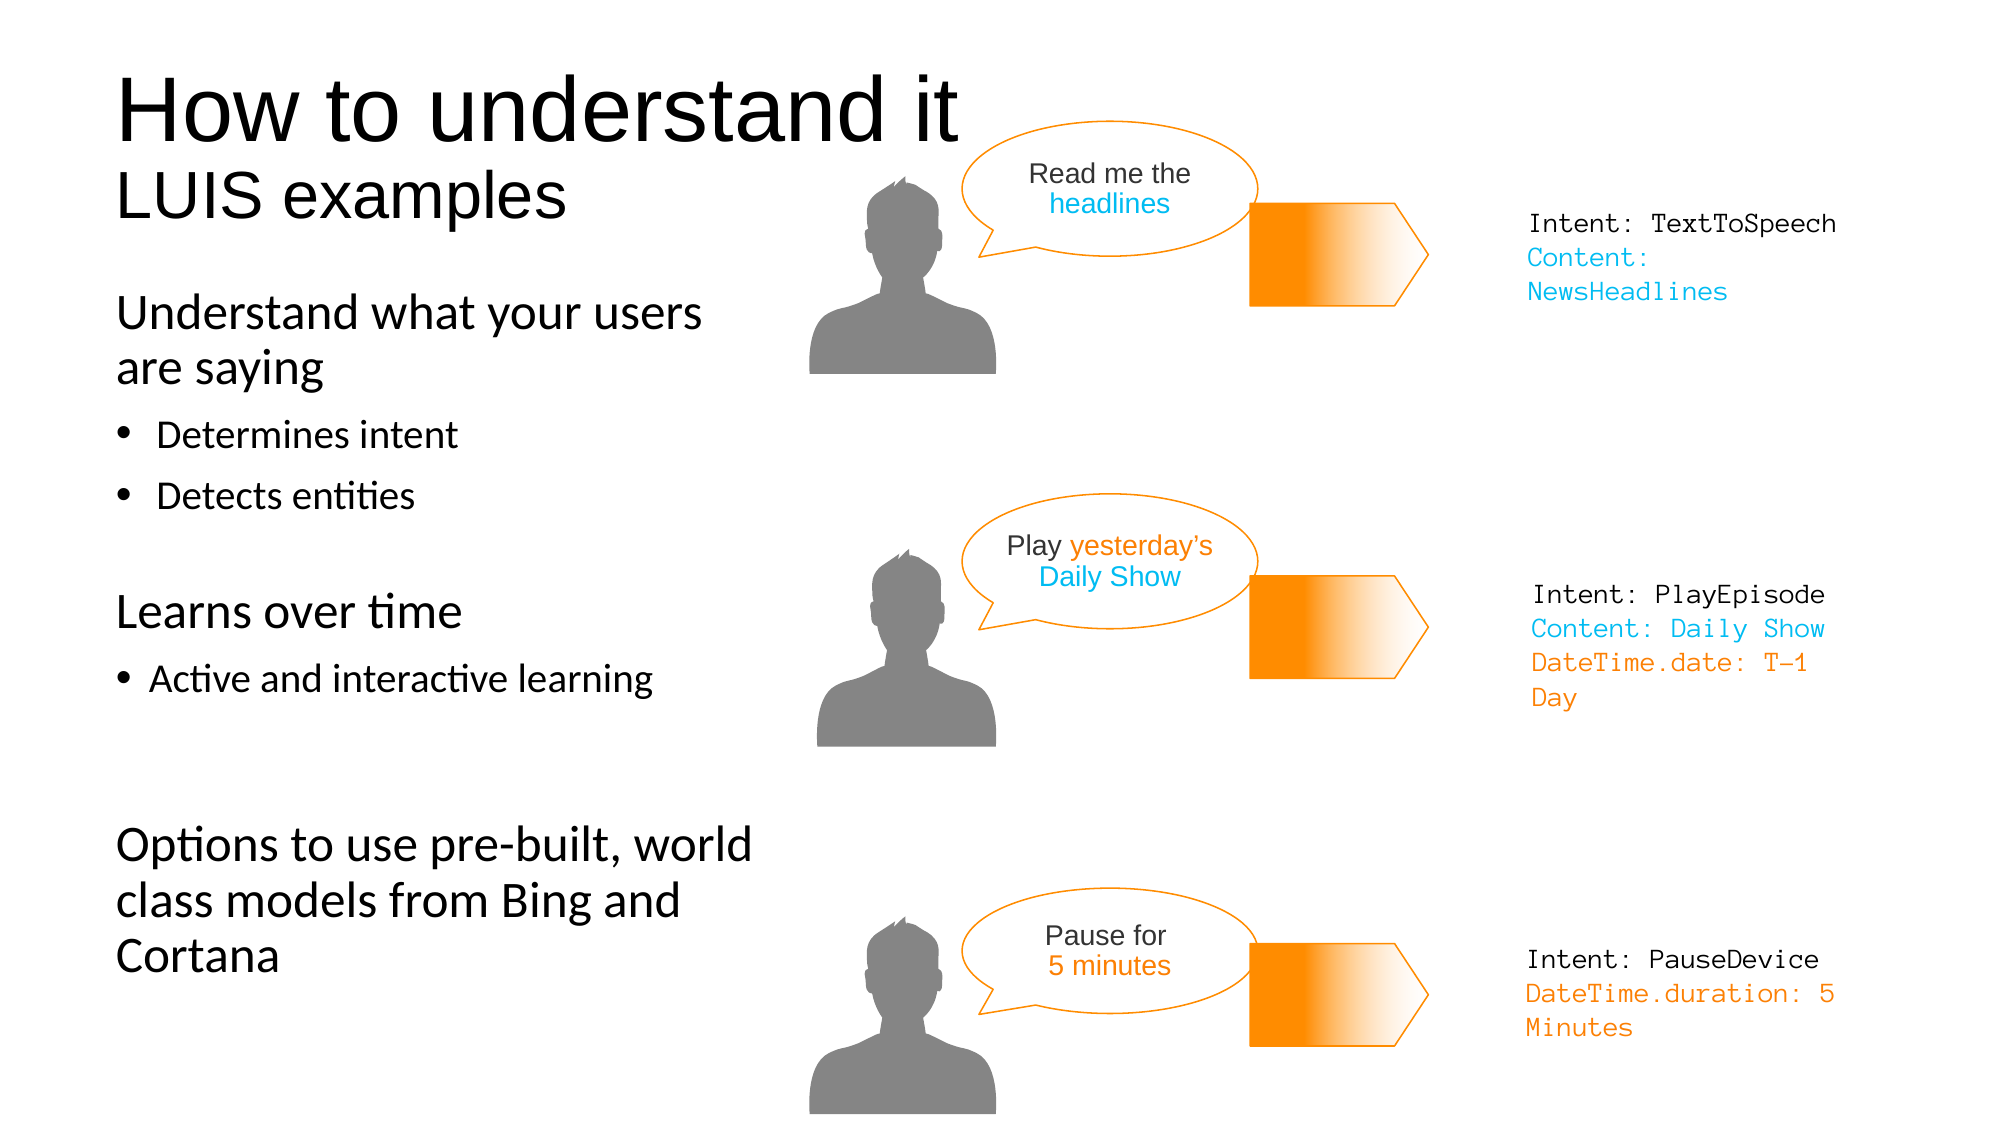

# How to understand it LUIS examples
Read me the headlines

Intent: TextToSpeech
Content: NewsHeadlines

Understand what your users are saying
Determines intent
Detects entities

Learns over time
Active and interactive learning

Options to use pre-built, world class models from Bing and Cortana
Play yesterday’s Daily Show

Intent: PlayEpisode
Content: Daily Show
DateTime.date: T-1 Day

Pause for
5 minutes

Intent: PauseDevice
DateTime.duration: 5 Minutes